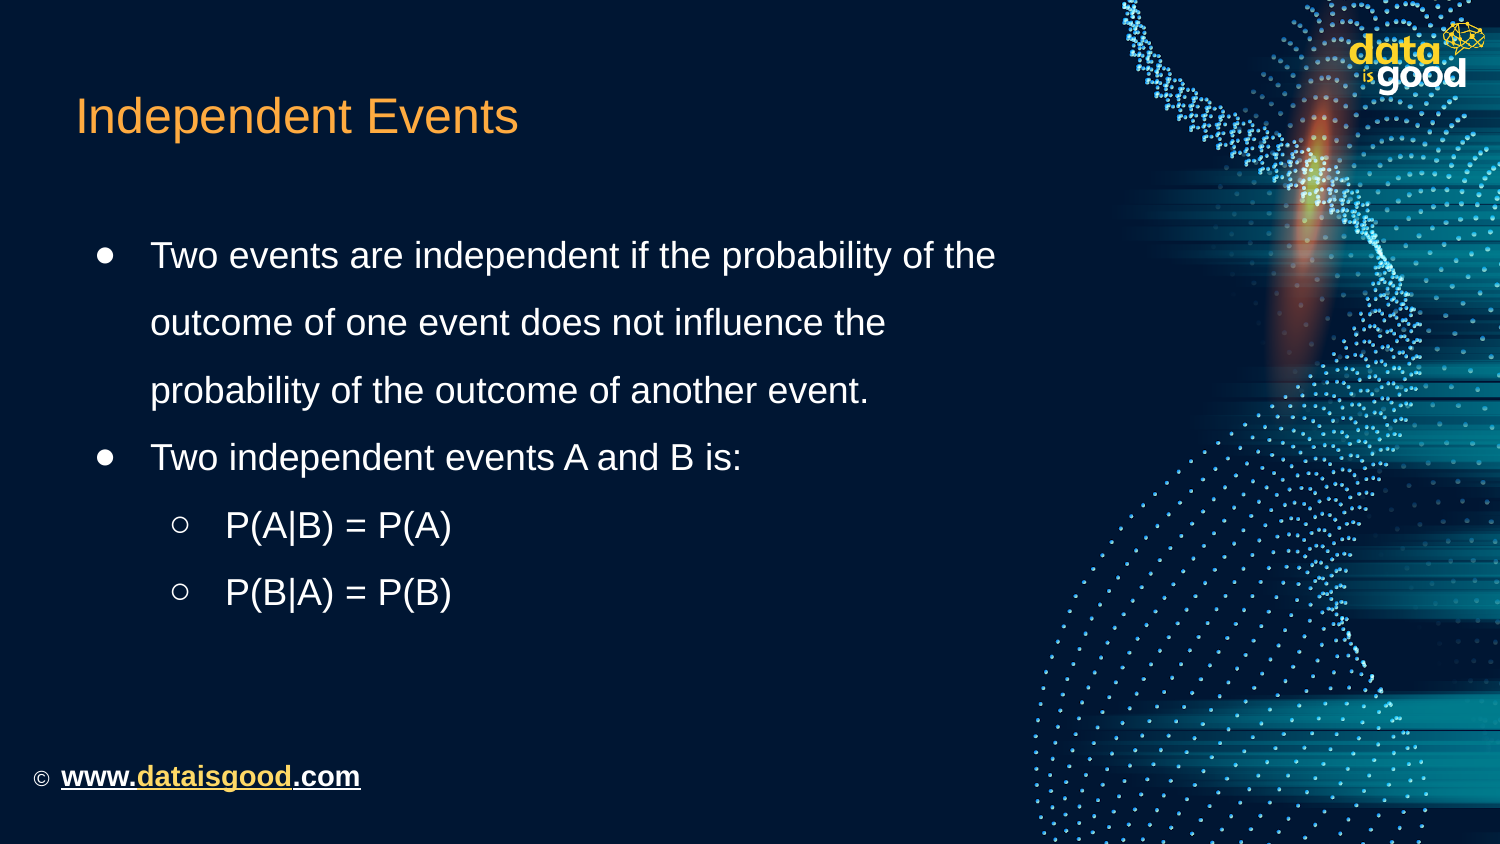

# Independent Events
Two events are independent if the probability of the outcome of one event does not influence the probability of the outcome of another event.
Two independent events A and B is:
P(A|B) = P(A)
P(B|A) = P(B)